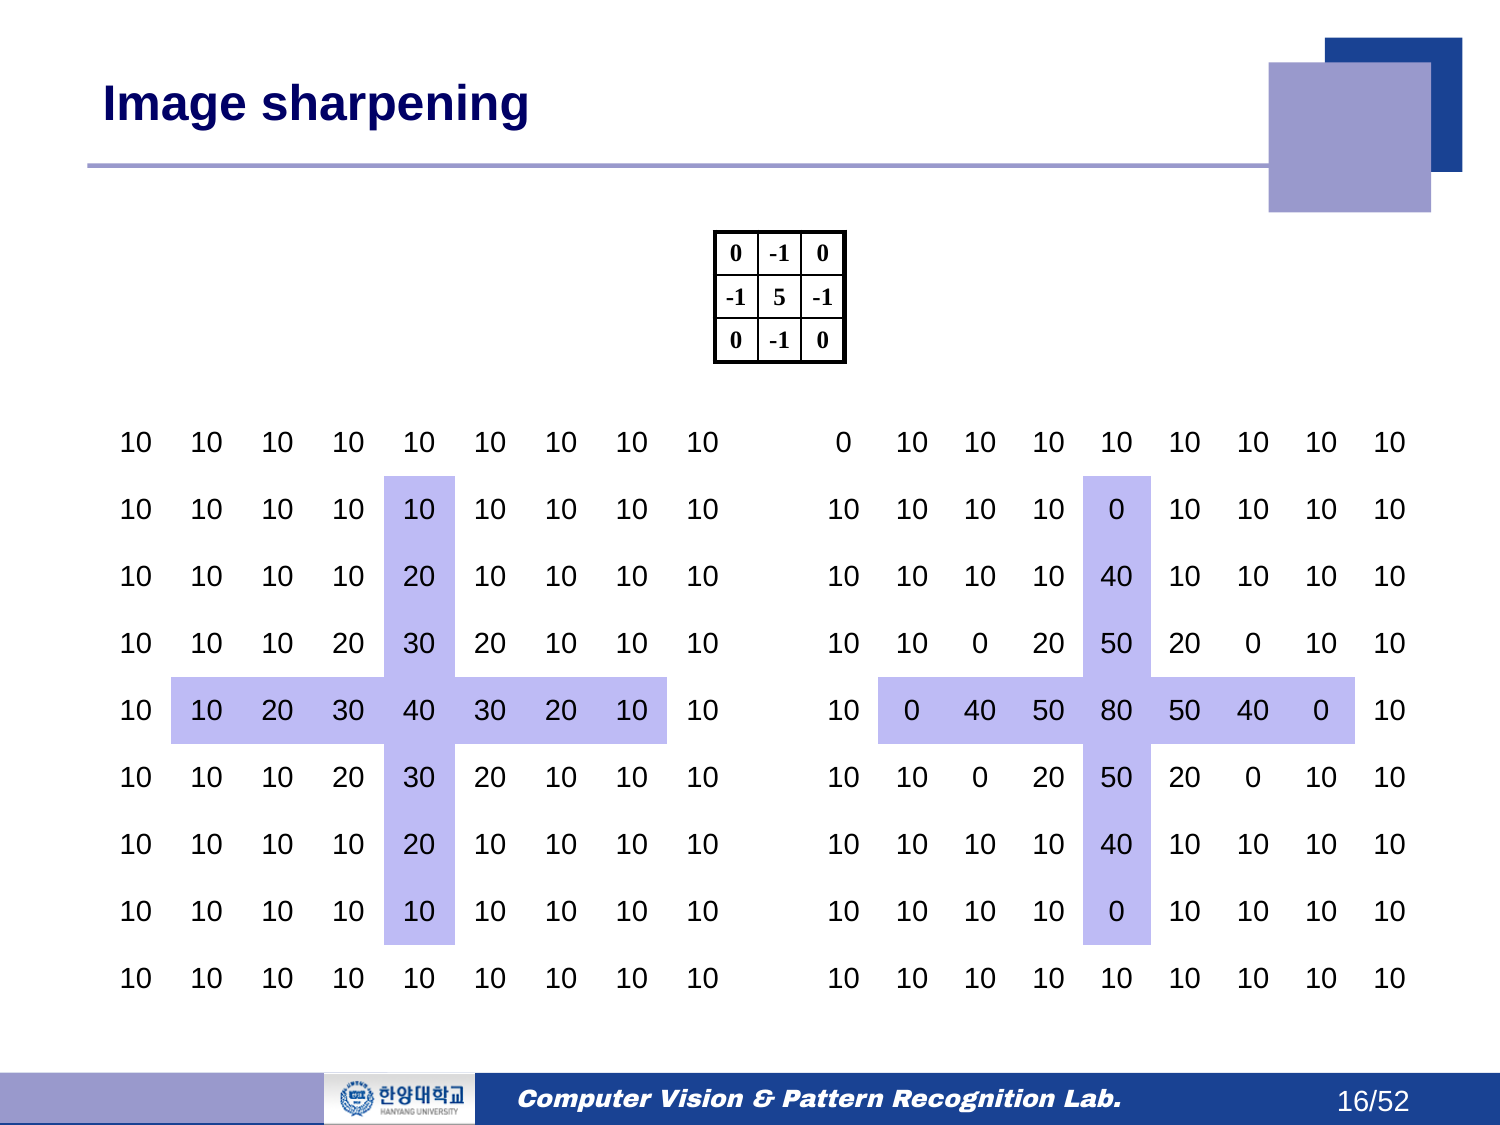

# Image sharpening

| 0 | -1 | 0 |
| --- | --- | --- |
| -1 | 5 | -1 |
| 0 | -1 | 0 |
| 10 | 10 | 10 | 10 | 10 | 10 | 10 | 10 | 10 |
| --- | --- | --- | --- | --- | --- | --- | --- | --- |
| 10 | 10 | 10 | 10 | 10 | 10 | 10 | 10 | 10 |
| 10 | 10 | 10 | 10 | 20 | 10 | 10 | 10 | 10 |
| 10 | 10 | 10 | 20 | 30 | 20 | 10 | 10 | 10 |
| 10 | 10 | 20 | 30 | 40 | 30 | 20 | 10 | 10 |
| 10 | 10 | 10 | 20 | 30 | 20 | 10 | 10 | 10 |
| 10 | 10 | 10 | 10 | 20 | 10 | 10 | 10 | 10 |
| 10 | 10 | 10 | 10 | 10 | 10 | 10 | 10 | 10 |
| 10 | 10 | 10 | 10 | 10 | 10 | 10 | 10 | 10 |
| 0 | 10 | 10 | 10 | 10 | 10 | 10 | 10 | 10 |
| --- | --- | --- | --- | --- | --- | --- | --- | --- |
| 10 | 10 | 10 | 10 | 0 | 10 | 10 | 10 | 10 |
| 10 | 10 | 10 | 10 | 40 | 10 | 10 | 10 | 10 |
| 10 | 10 | 0 | 20 | 50 | 20 | 0 | 10 | 10 |
| 10 | 0 | 40 | 50 | 80 | 50 | 40 | 0 | 10 |
| 10 | 10 | 0 | 20 | 50 | 20 | 0 | 10 | 10 |
| 10 | 10 | 10 | 10 | 40 | 10 | 10 | 10 | 10 |
| 10 | 10 | 10 | 10 | 0 | 10 | 10 | 10 | 10 |
| 10 | 10 | 10 | 10 | 10 | 10 | 10 | 10 | 10 |
Computer Vision & Pattern Recognition Lab.
16/52